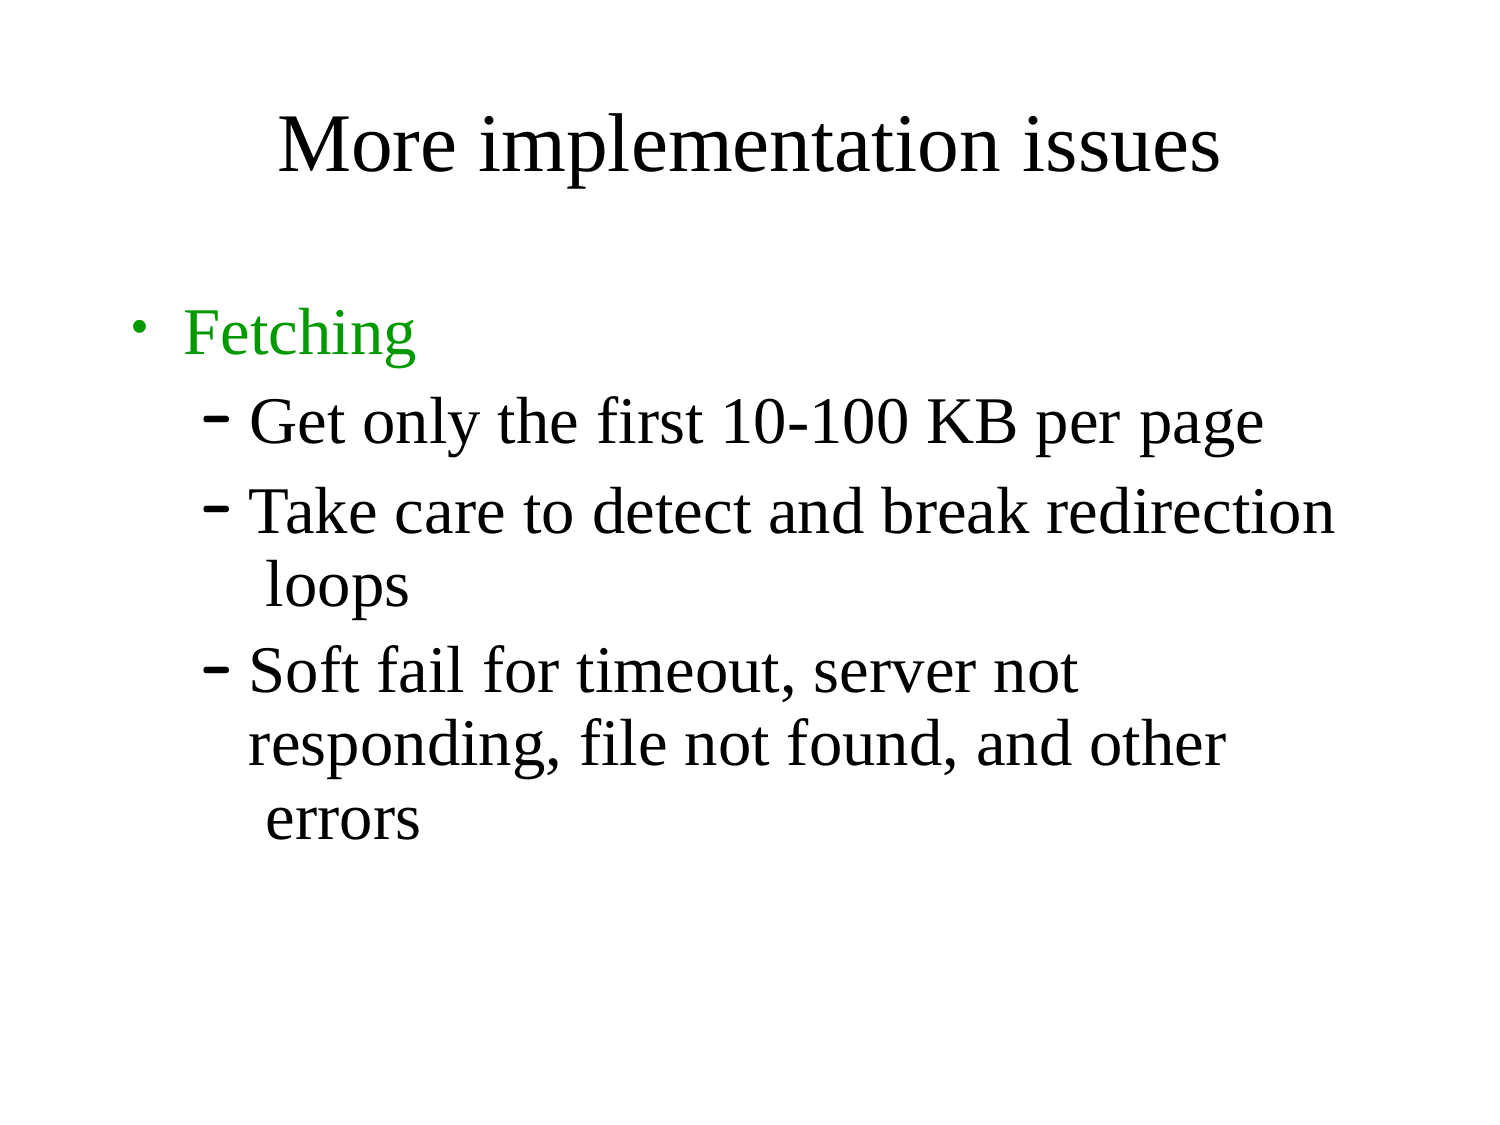

# More implementation issues
Fetching
Get only the first 10-100 KB per page
Take care to detect and break redirection  loops
Soft fail for timeout, server not  responding, file not found, and other  errors